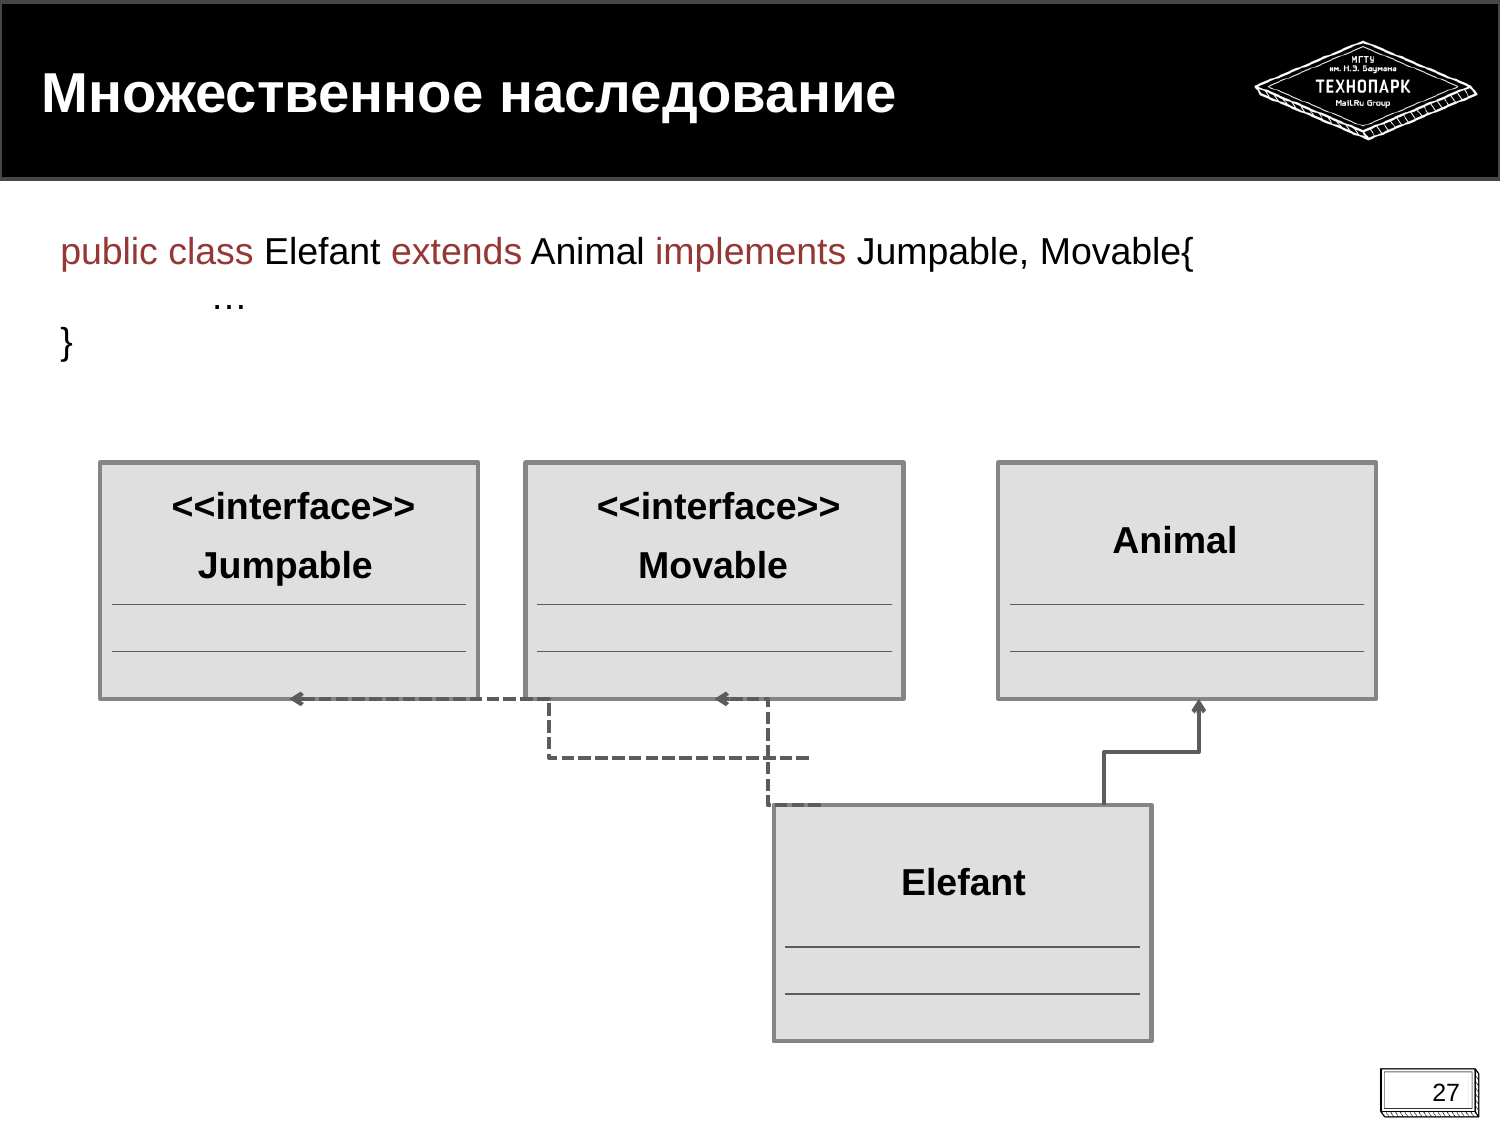

# Множественное наследование
public class Elefant extends Animal implements Jumpable, Movable{
	…
}

<<interface>>
<<interface>>
Animal
Jumpable
Movable

Elefant
27